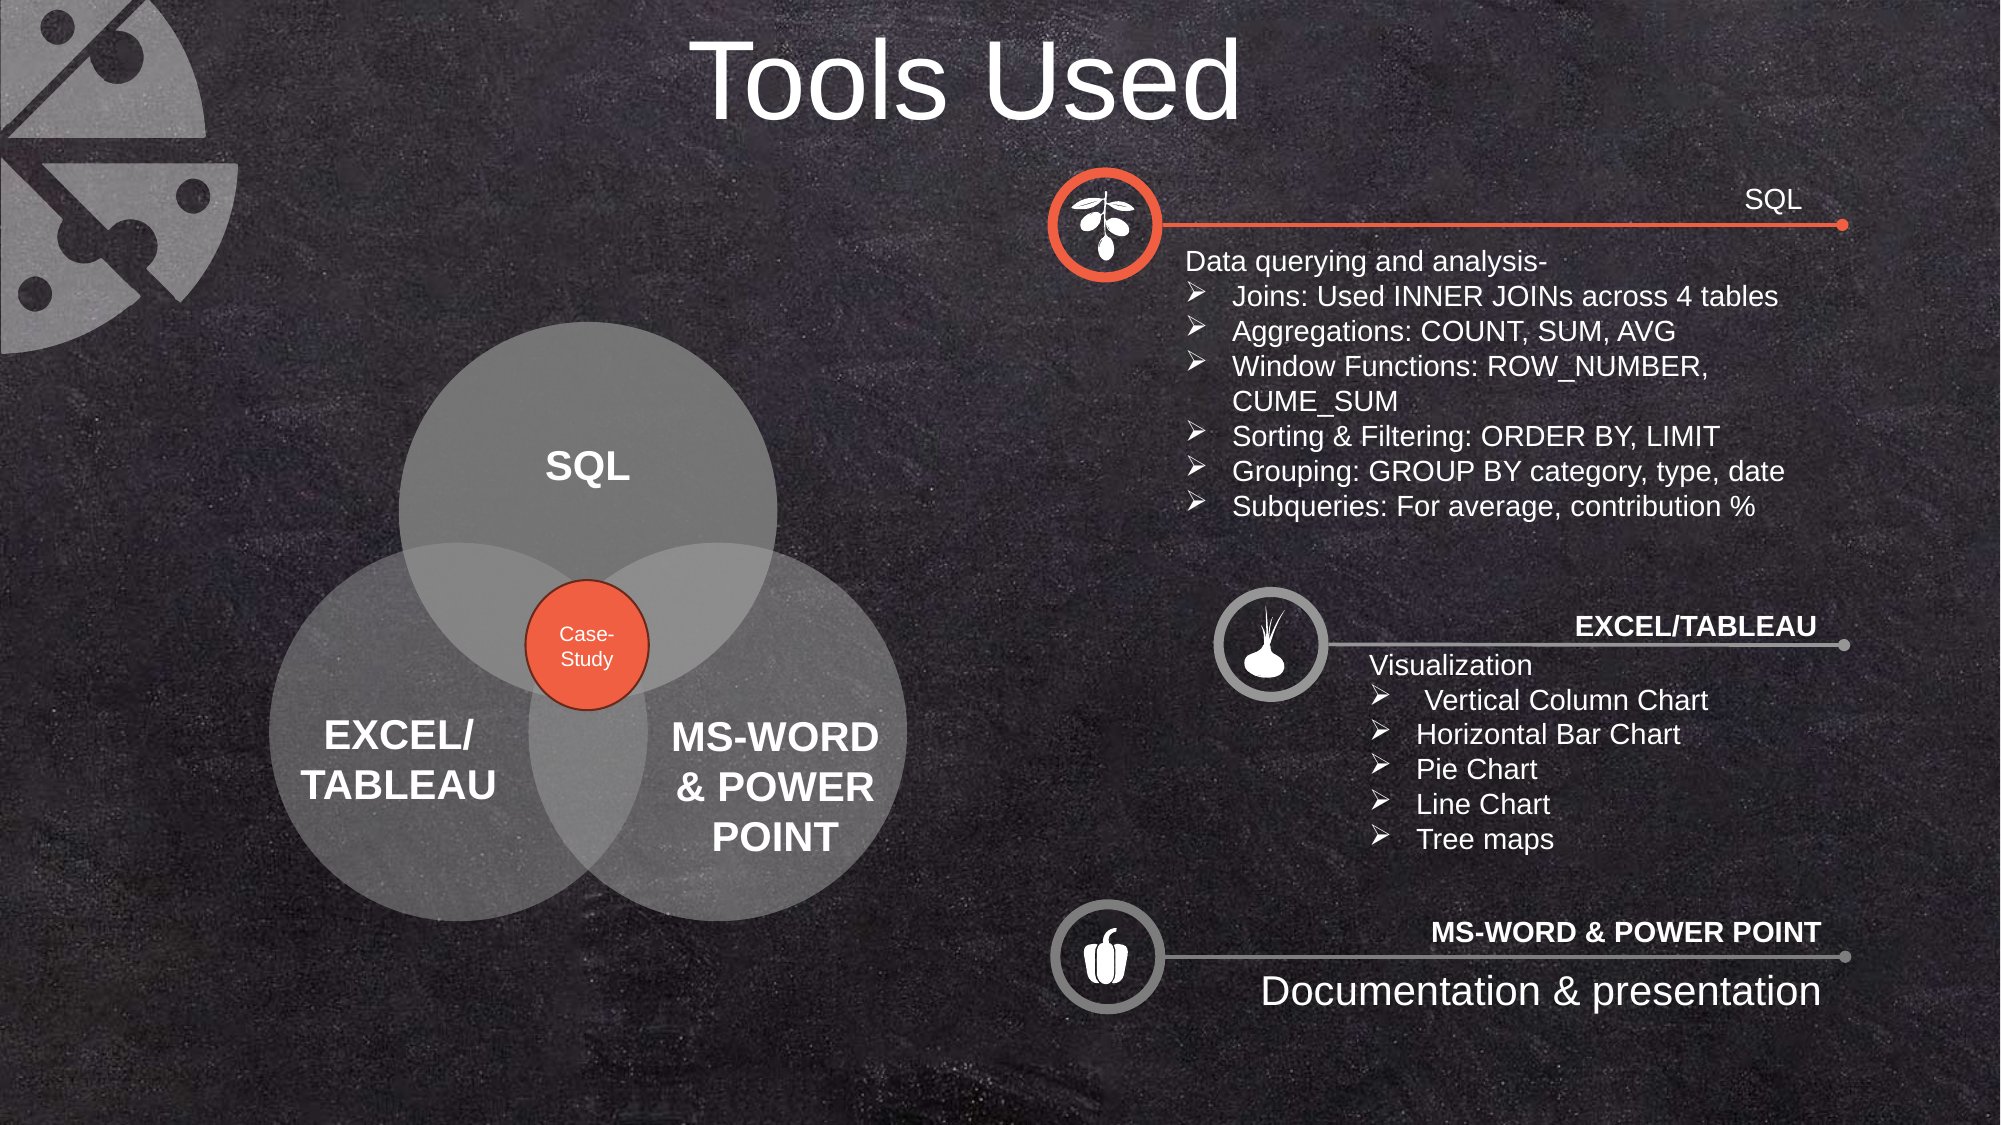

Tools Used

SQL
Data querying and analysis-
Joins: Used INNER JOINs across 4 tables
Aggregations: COUNT, SUM, AVG
Window Functions: ROW_NUMBER, CUME_SUM
Sorting & Filtering: ORDER BY, LIMIT
Grouping: GROUP BY category, type, date
Subqueries: For average, contribution %

SQL
EXCEL/TABLEAU
MS-WORD & POWER POINT
Case-Study

EXCEL/TABLEAU

Visualization
 Vertical Column Chart
Horizontal Bar Chart
Pie Chart
Line Chart
Tree maps

MS-WORD & POWER POINT

Documentation & presentation